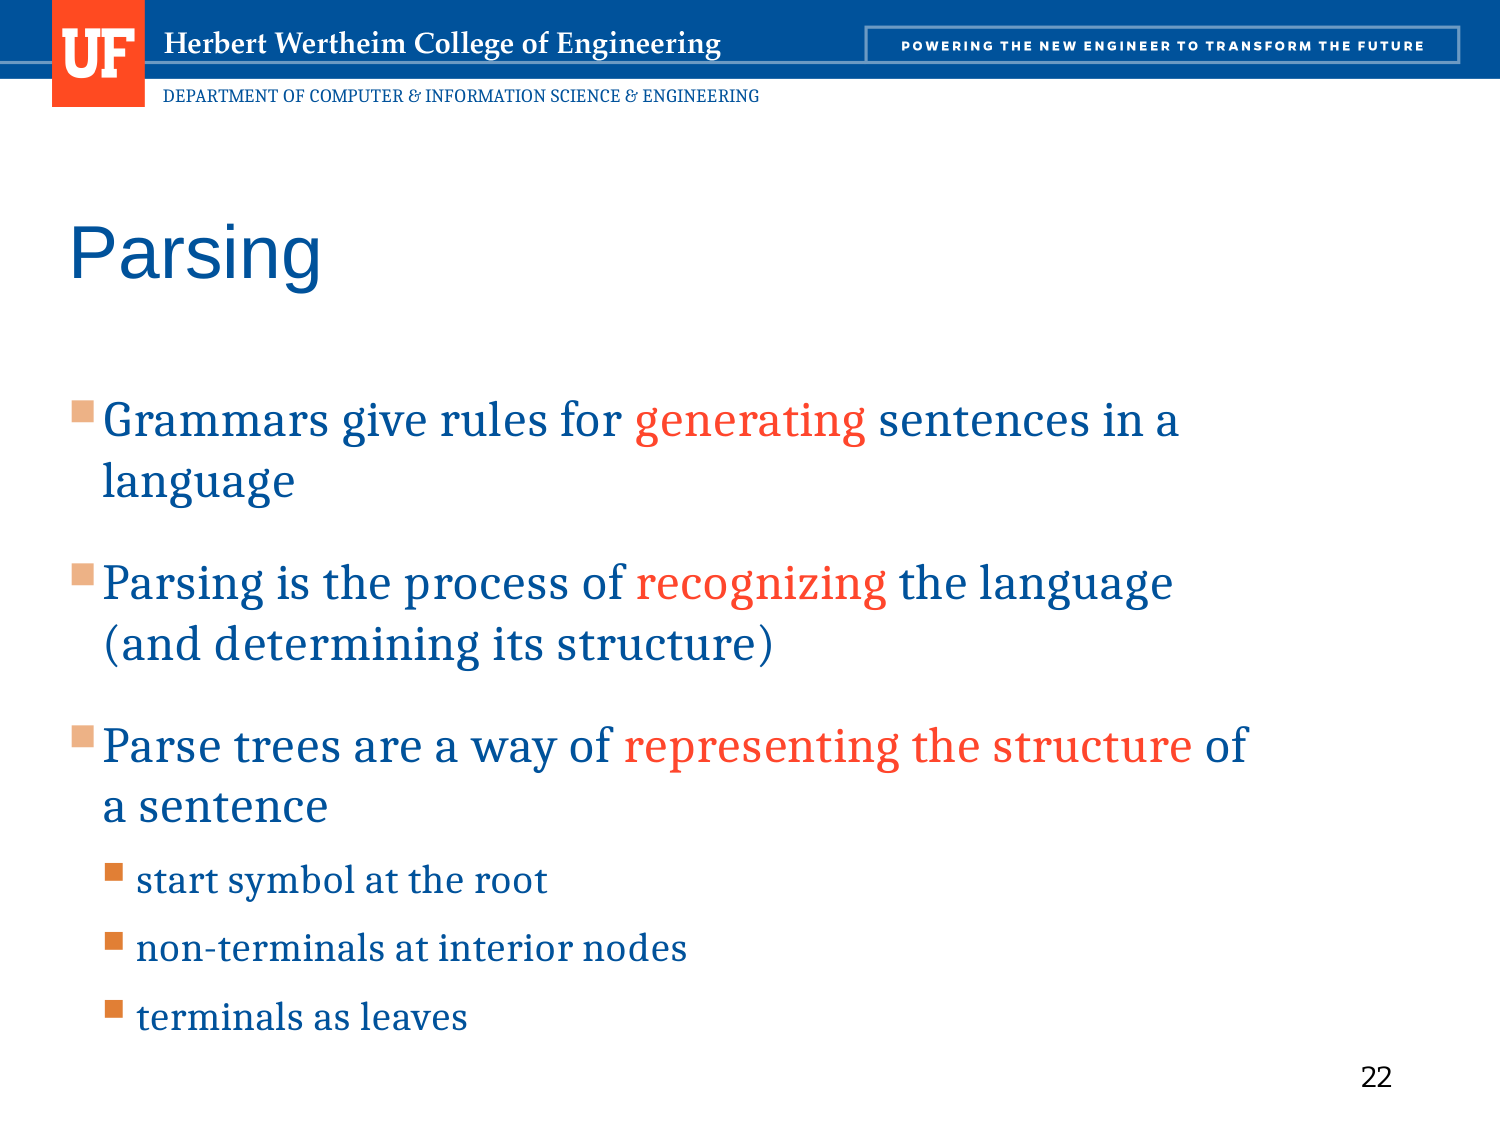

# Parsing
Grammars give rules for generating sentences in a language
Parsing is the process of recognizing the language (and determining its structure)
Parse trees are a way of representing the structure of a sentence
start symbol at the root
non-terminals at interior nodes
terminals as leaves
22